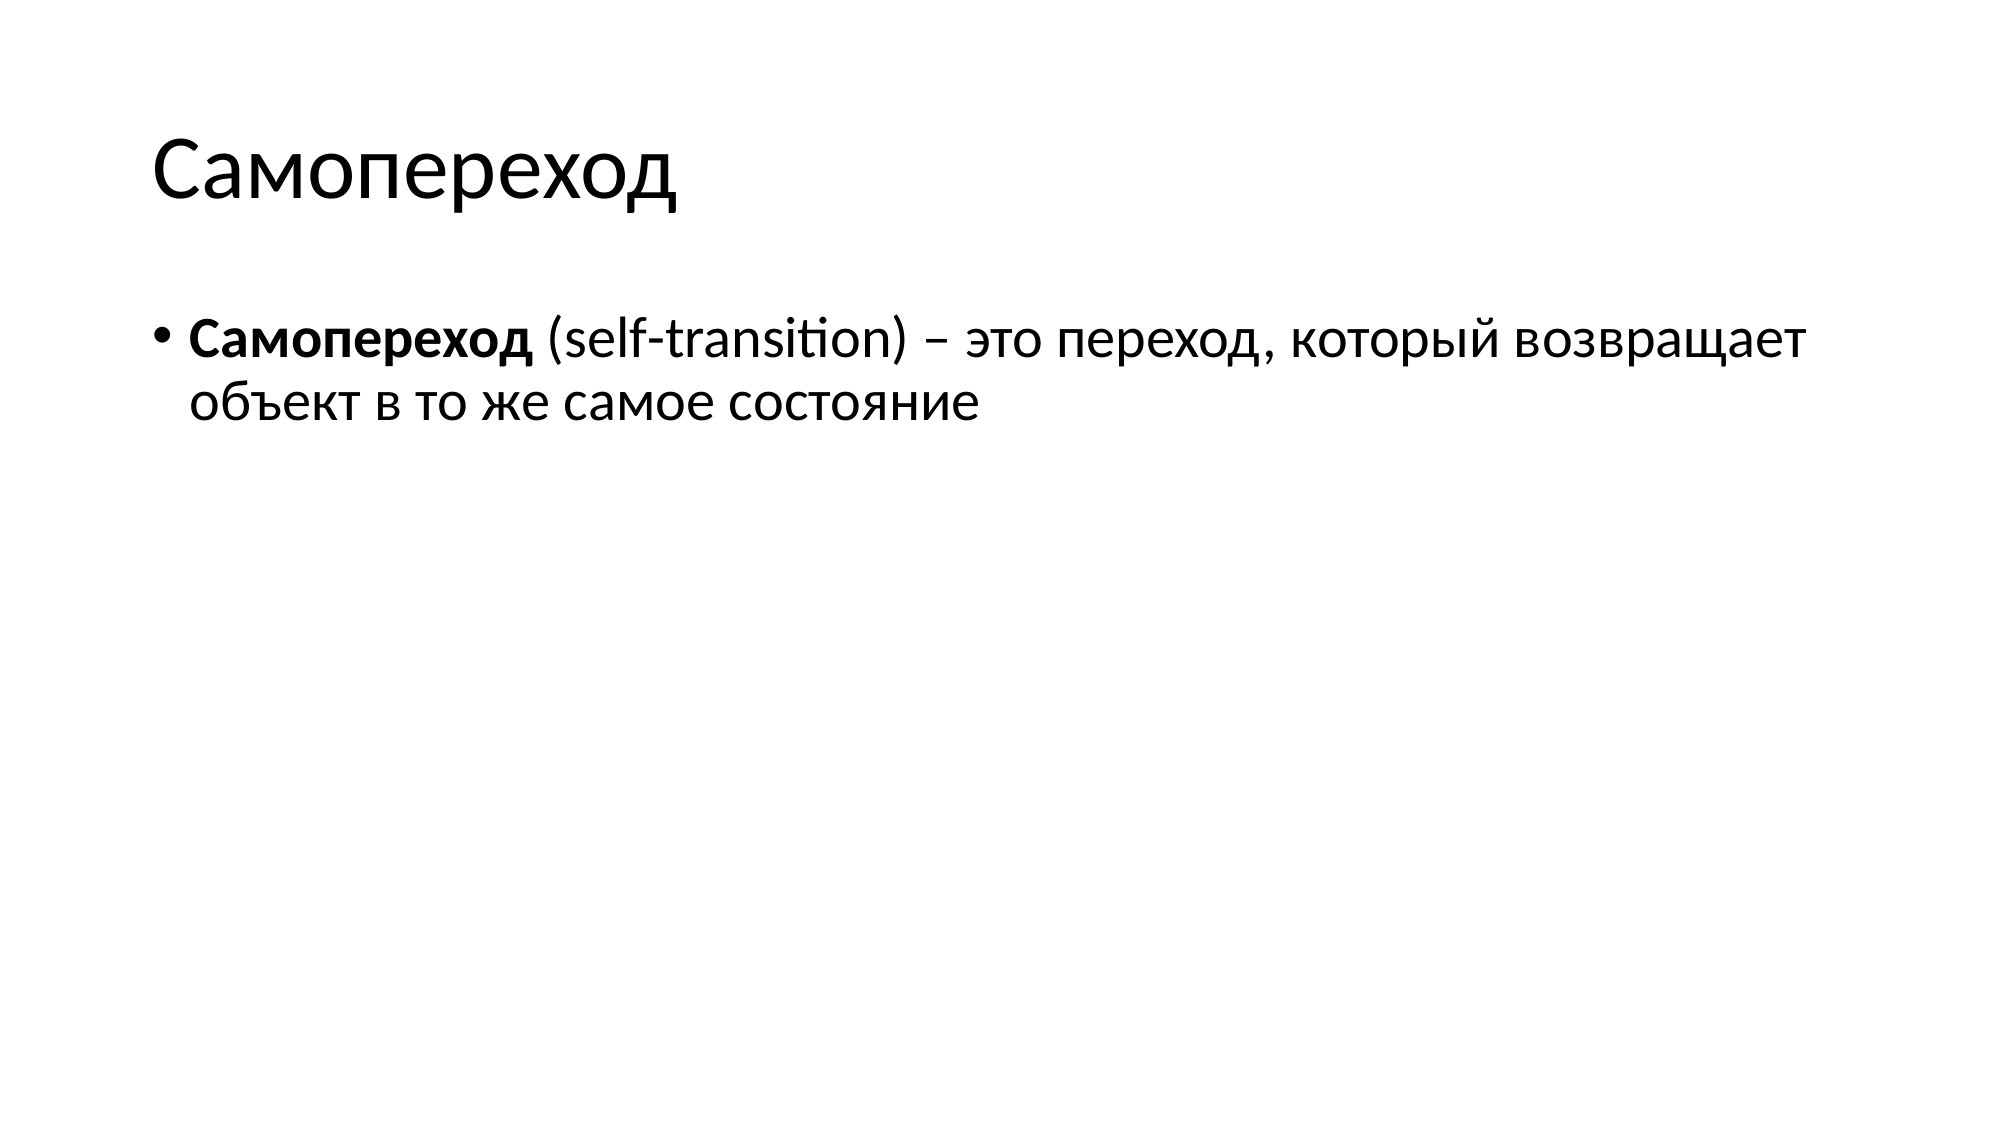

# Самопереход
Cамопереход (self-transition) – это переход, который возвращает объект в то же самое состояние